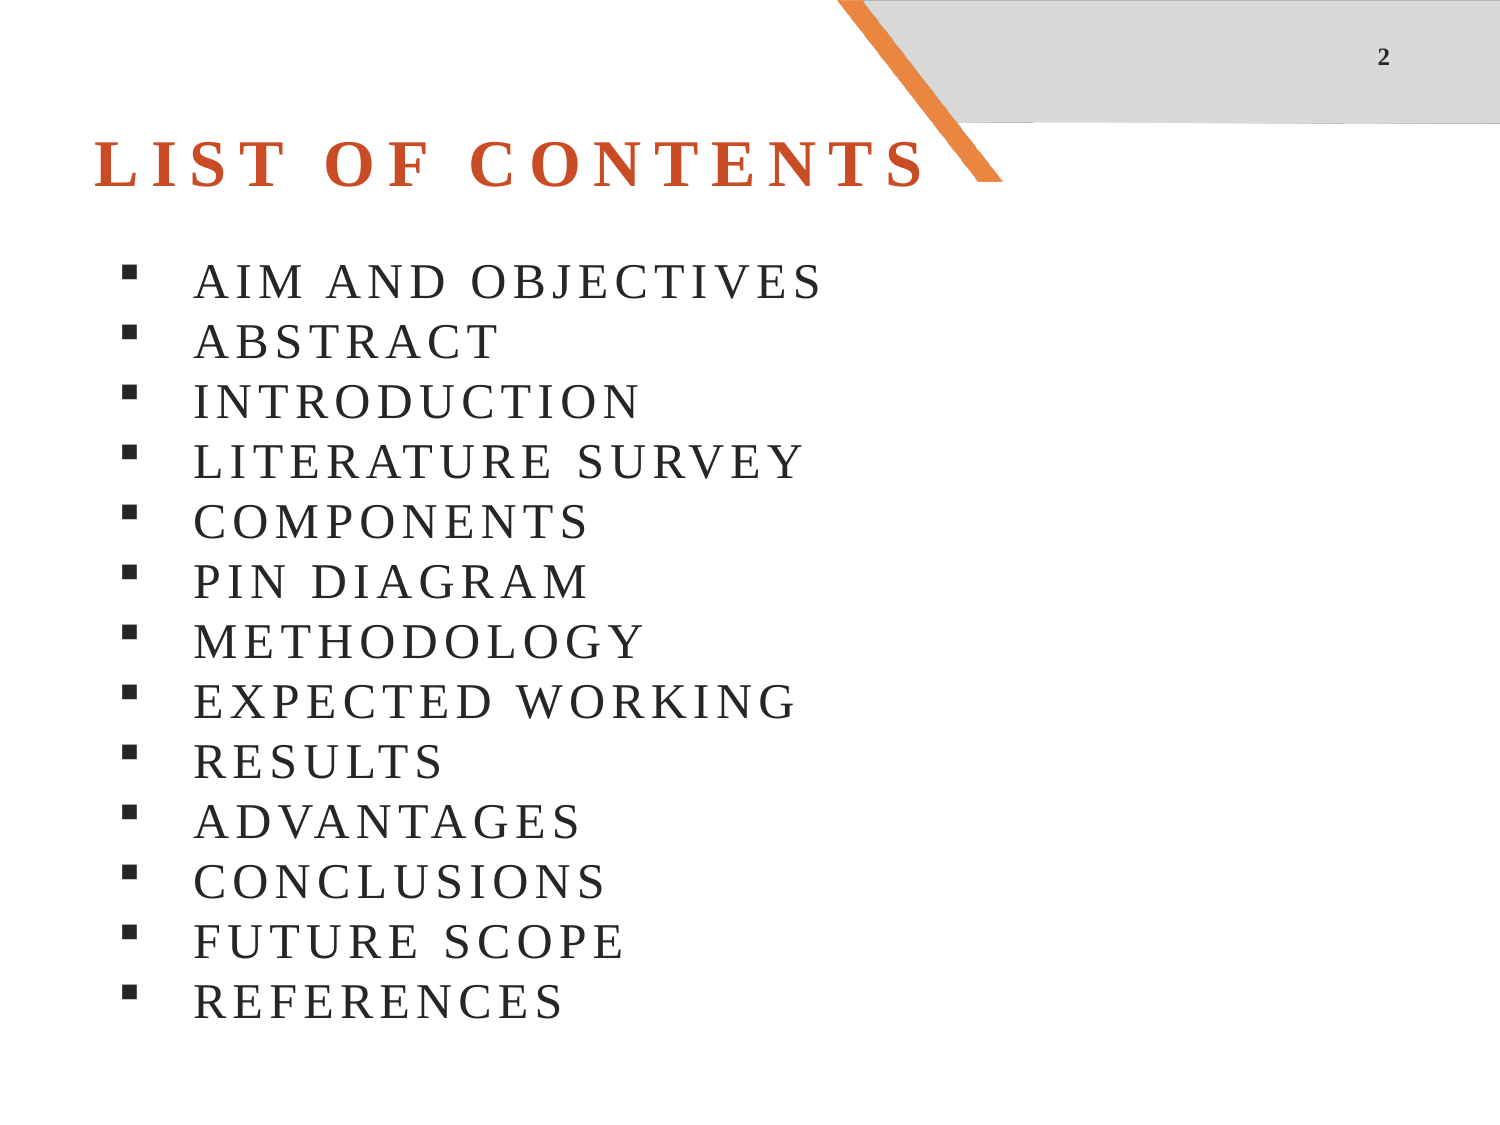

2
# LIST OF CONTENTS
AIM AND OBJECTIVES
ABSTRACT
INTRODUCTION
LITERATURE SURVEY
COMPONENTS
PIN DIAGRAM
METHODOLOGY
EXPECTED WORKING
RESULTS
ADVANTAGES
CONCLUSIONS
FUTURE SCOPE
REFERENCES